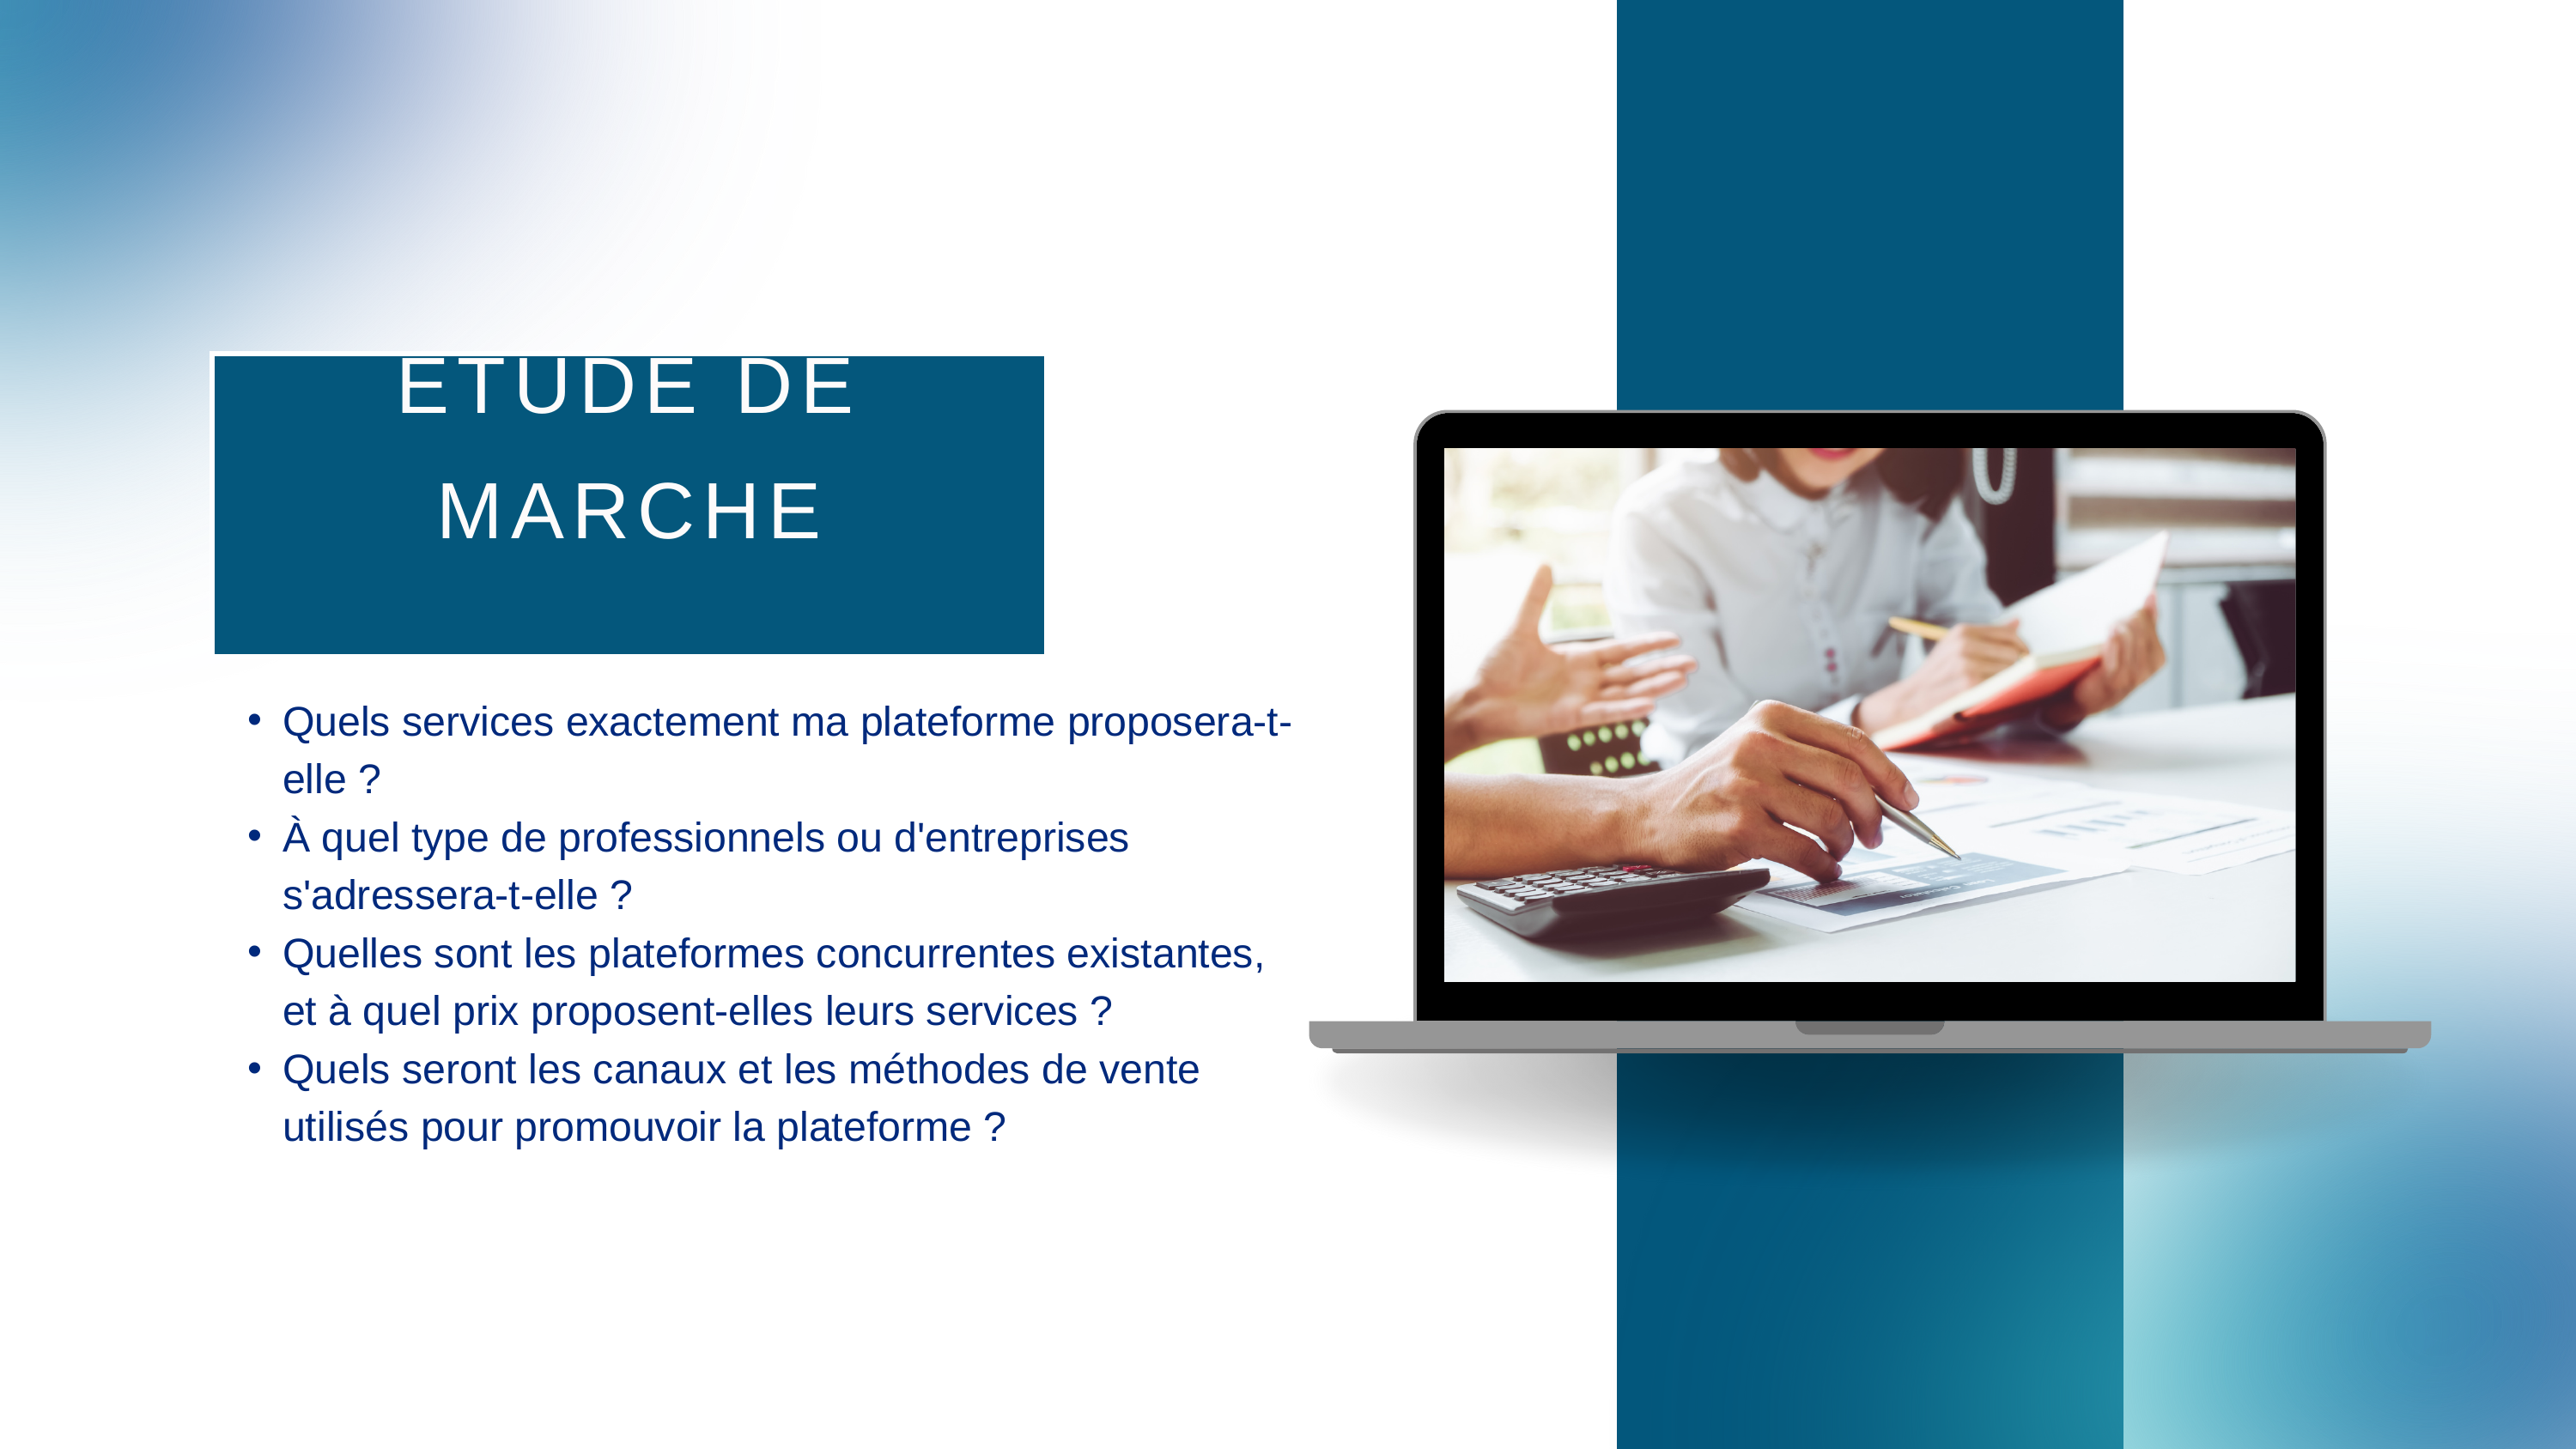

ETUDE DE MARCHE

Quels services exactement ma plateforme proposera-t-elle ?
À quel type de professionnels ou d'entreprises s'adressera-t-elle ?
Quelles sont les plateformes concurrentes existantes, et à quel prix proposent-elles leurs services ?
Quels seront les canaux et les méthodes de vente utilisés pour promouvoir la plateforme ?